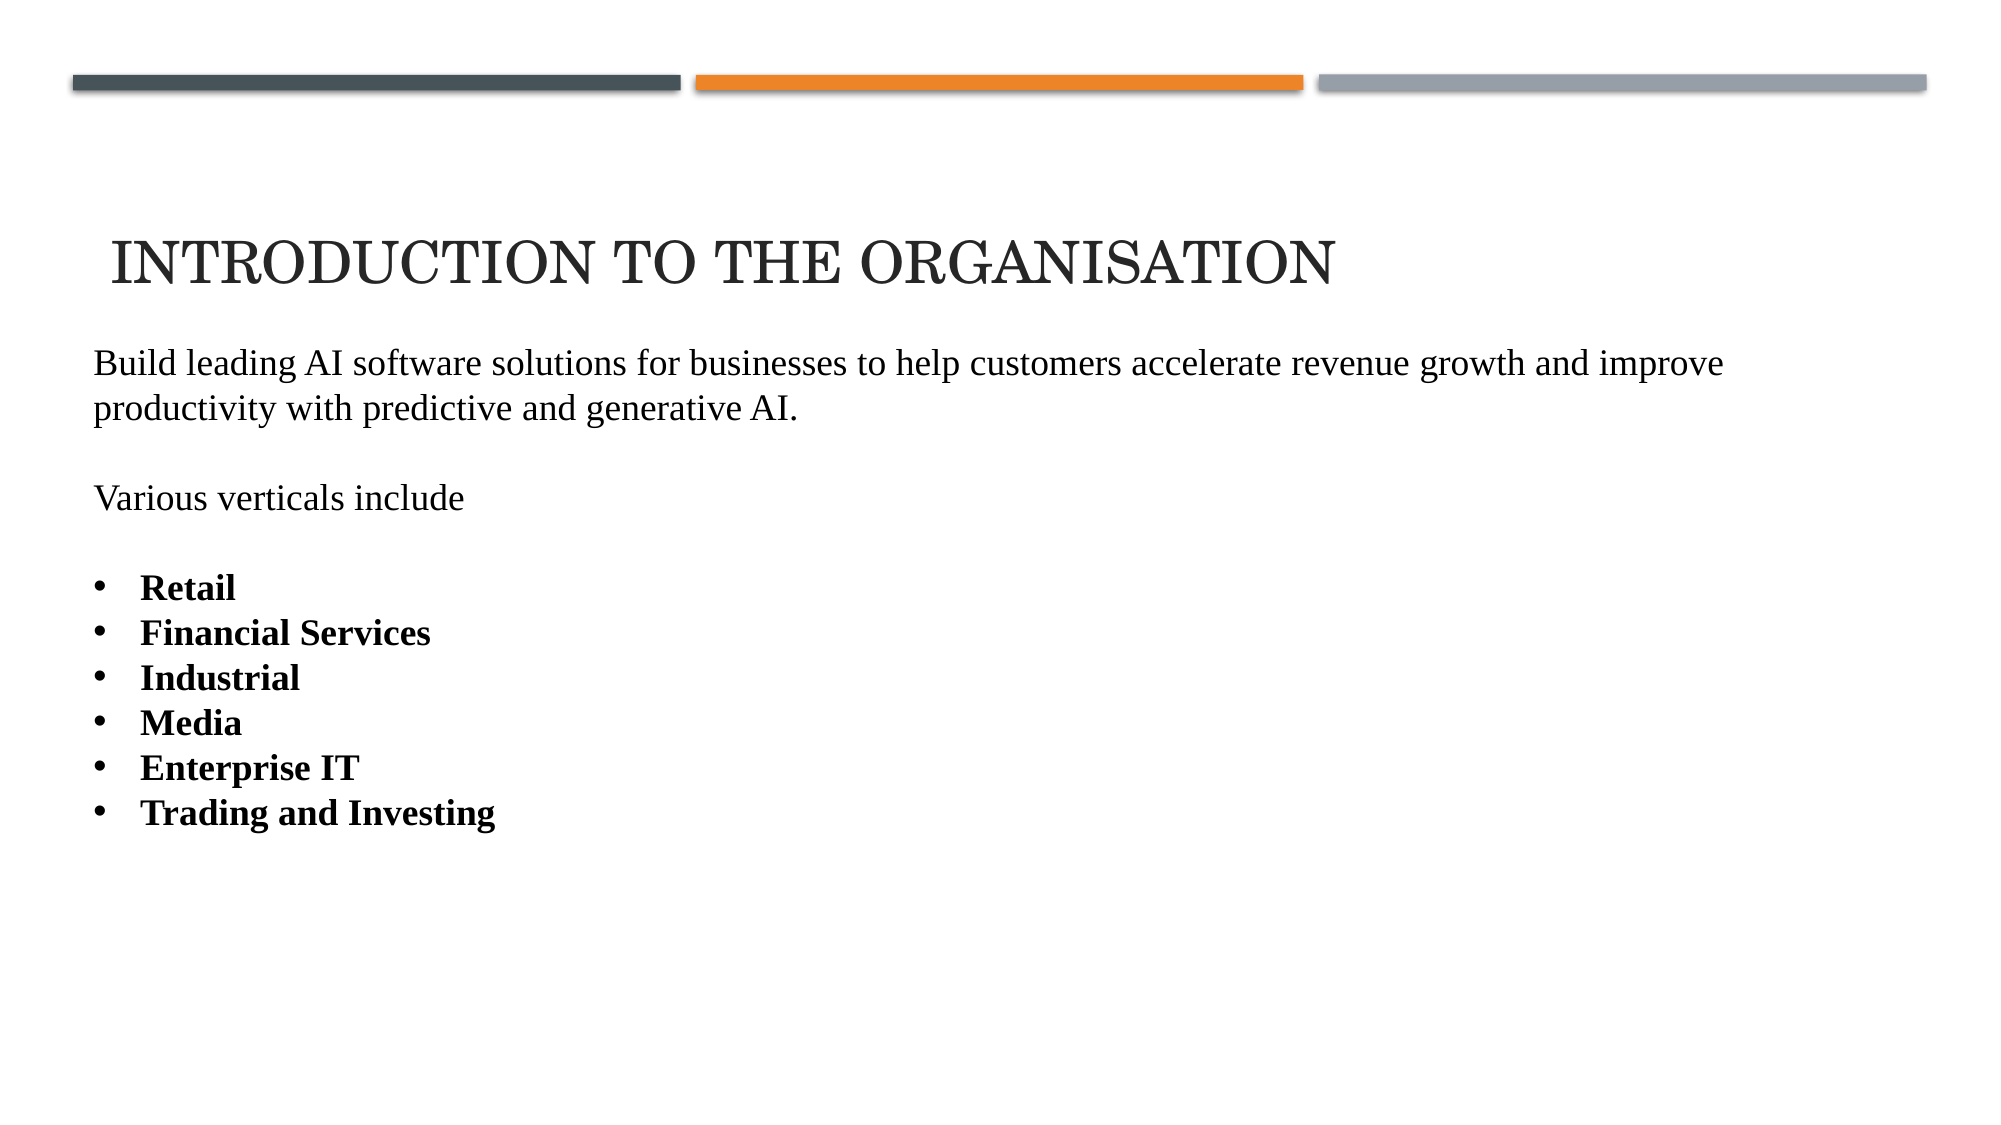

Introduction TO THE ORGANISATION
Build leading AI software solutions for businesses to help customers accelerate revenue growth and improve productivity with predictive and generative AI.

Various verticals include

Retail
Financial Services
Industrial
Media
Enterprise IT
Trading and Investing